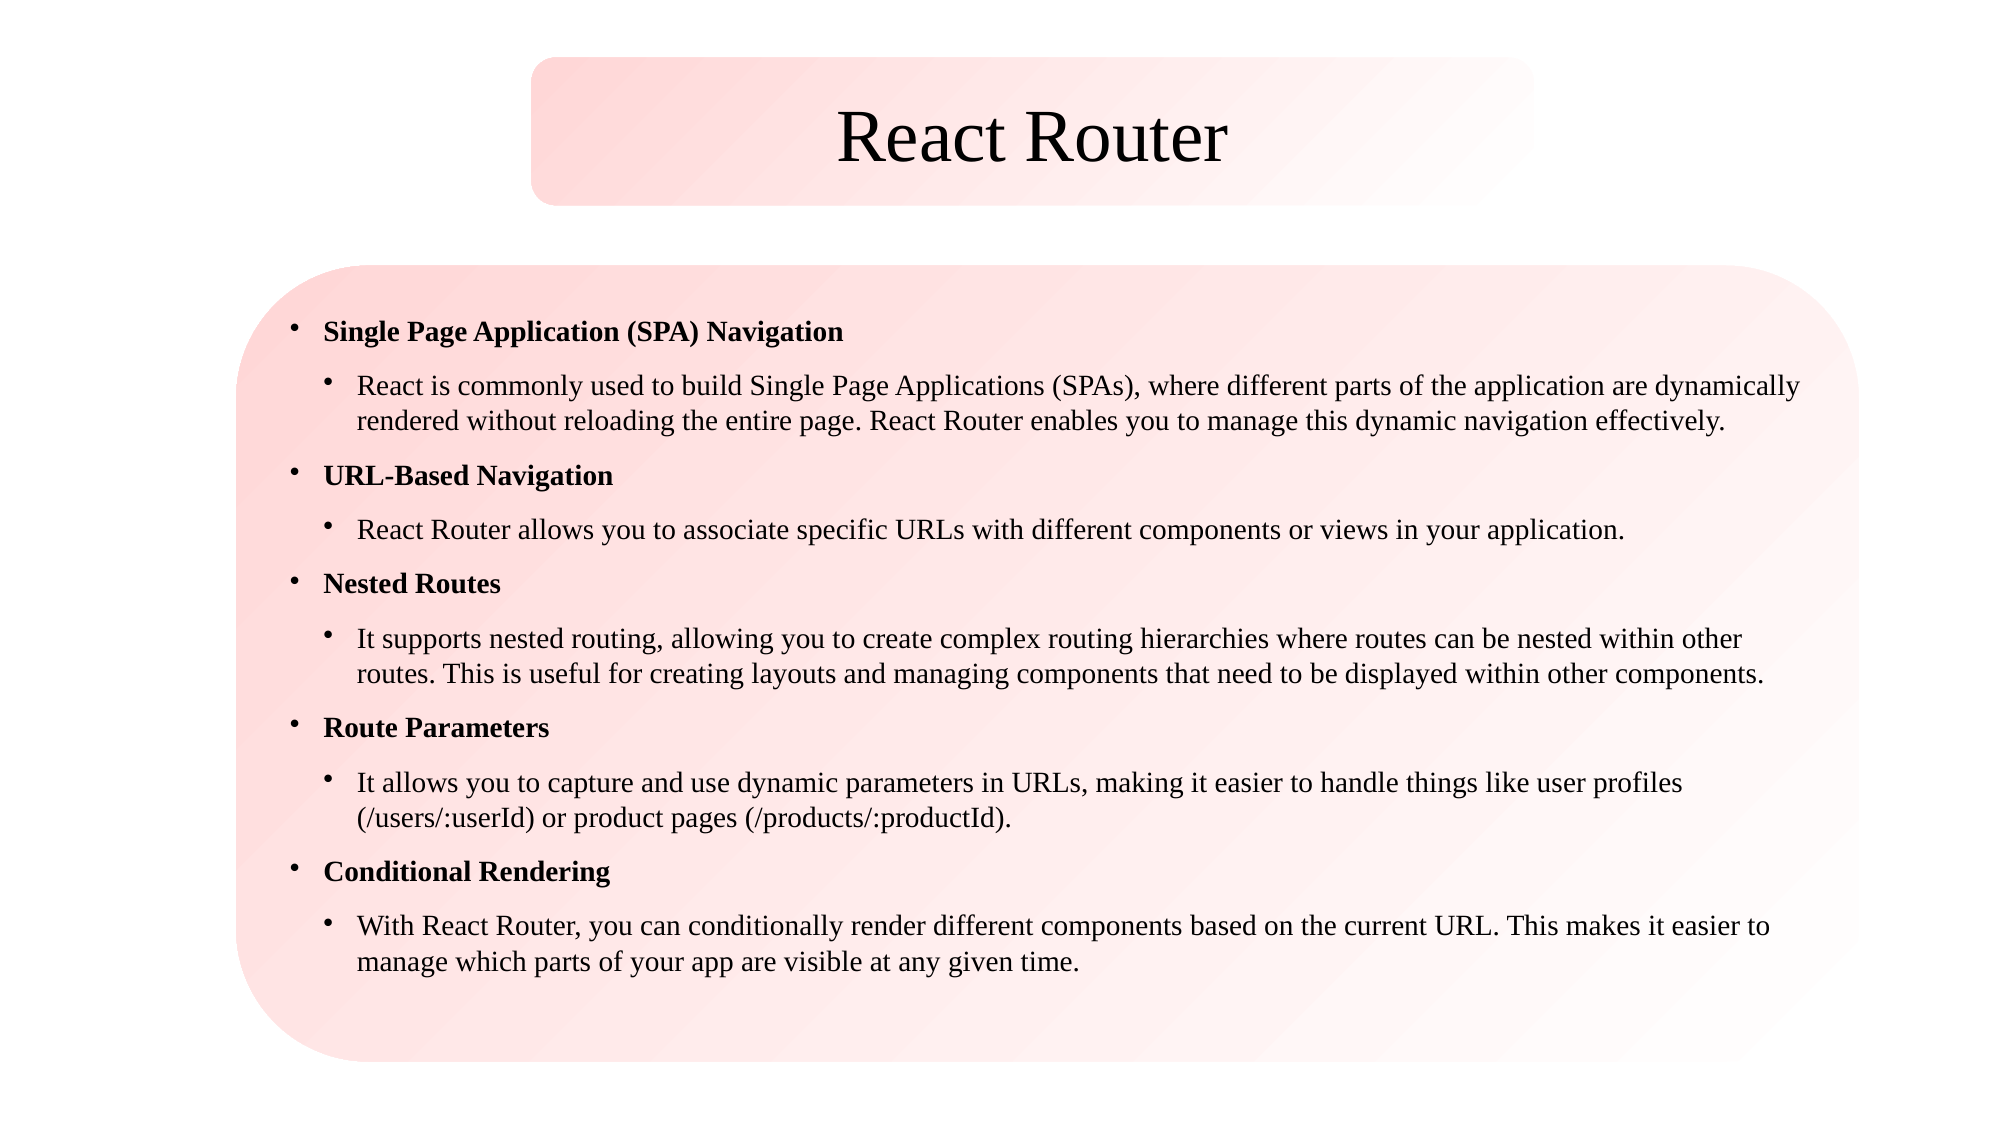

React Router
Single Page Application (SPA) Navigation
React is commonly used to build Single Page Applications (SPAs), where different parts of the application are dynamically rendered without reloading the entire page. React Router enables you to manage this dynamic navigation effectively.
URL-Based Navigation
React Router allows you to associate specific URLs with different components or views in your application.
Nested Routes
It supports nested routing, allowing you to create complex routing hierarchies where routes can be nested within other routes. This is useful for creating layouts and managing components that need to be displayed within other components.
Route Parameters
It allows you to capture and use dynamic parameters in URLs, making it easier to handle things like user profiles (/users/:userId) or product pages (/products/:productId).
Conditional Rendering
With React Router, you can conditionally render different components based on the current URL. This makes it easier to manage which parts of your app are visible at any given time.